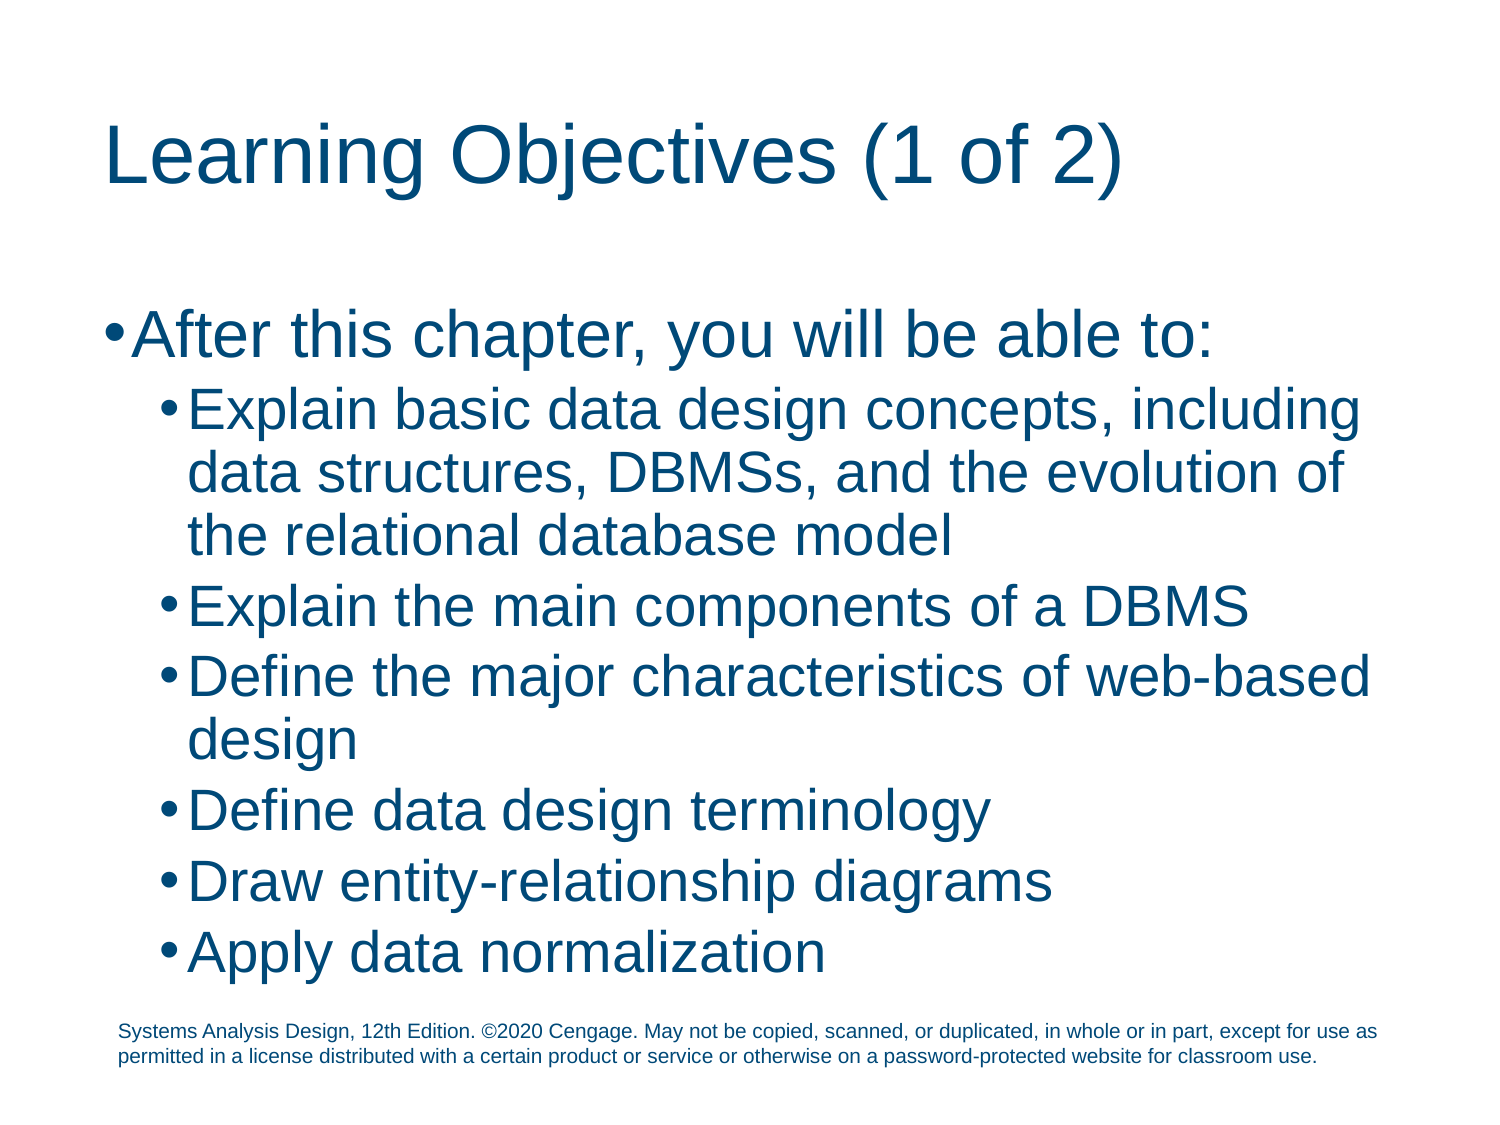

# Learning Objectives (1 of 2)
After this chapter, you will be able to:
Explain basic data design concepts, including data structures, DBMSs, and the evolution of the relational database model
Explain the main components of a DBMS
Define the major characteristics of web-based design
Define data design terminology
Draw entity-relationship diagrams
Apply data normalization
Systems Analysis Design, 12th Edition. ©2020 Cengage. May not be copied, scanned, or duplicated, in whole or in part, except for use as permitted in a license distributed with a certain product or service or otherwise on a password-protected website for classroom use.